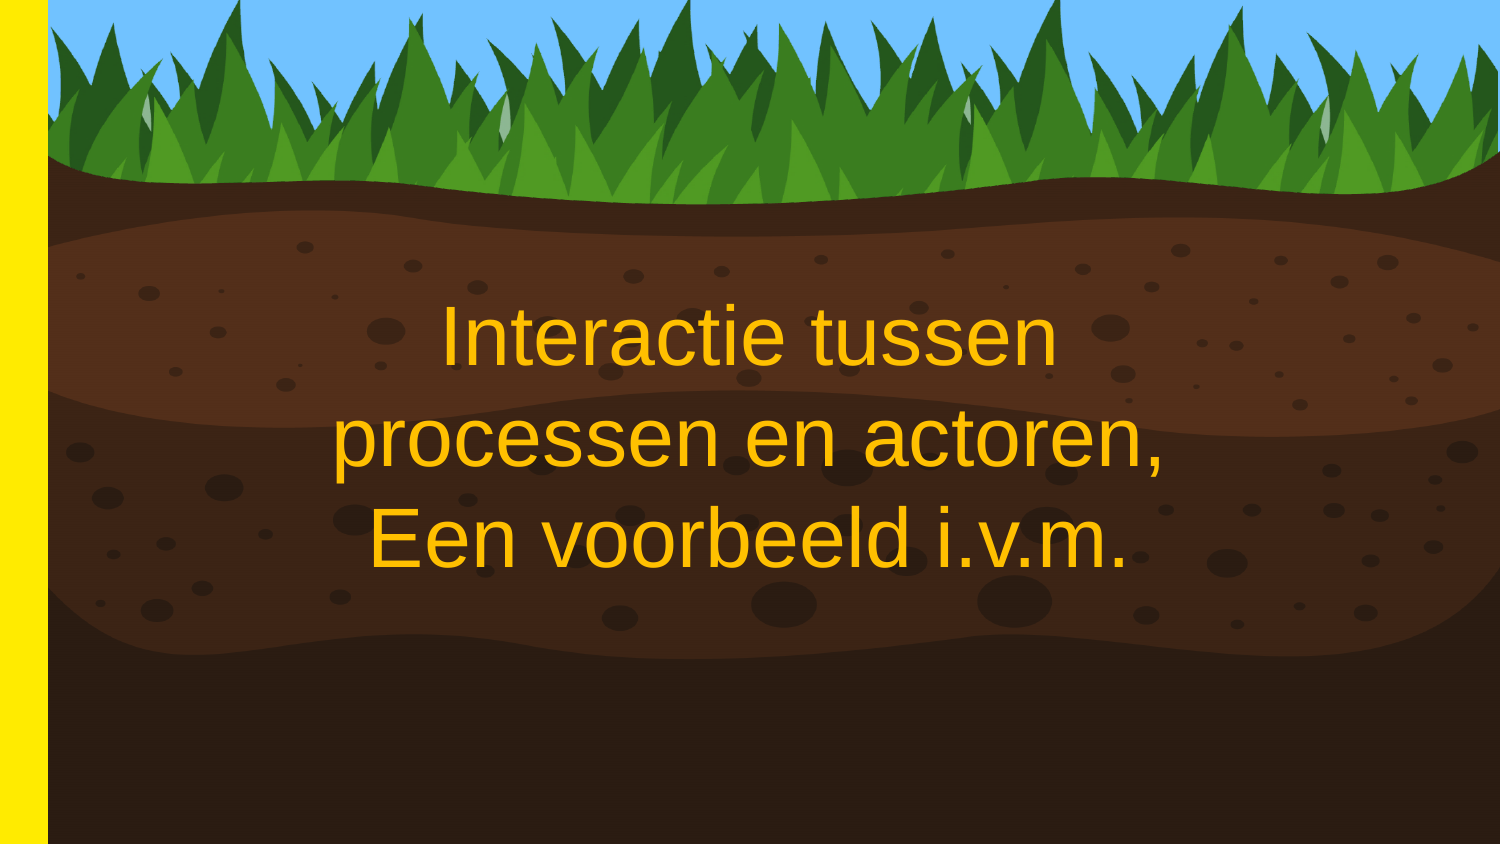

Interactie tussen processen en actoren,
Een voorbeeld i.v.m.